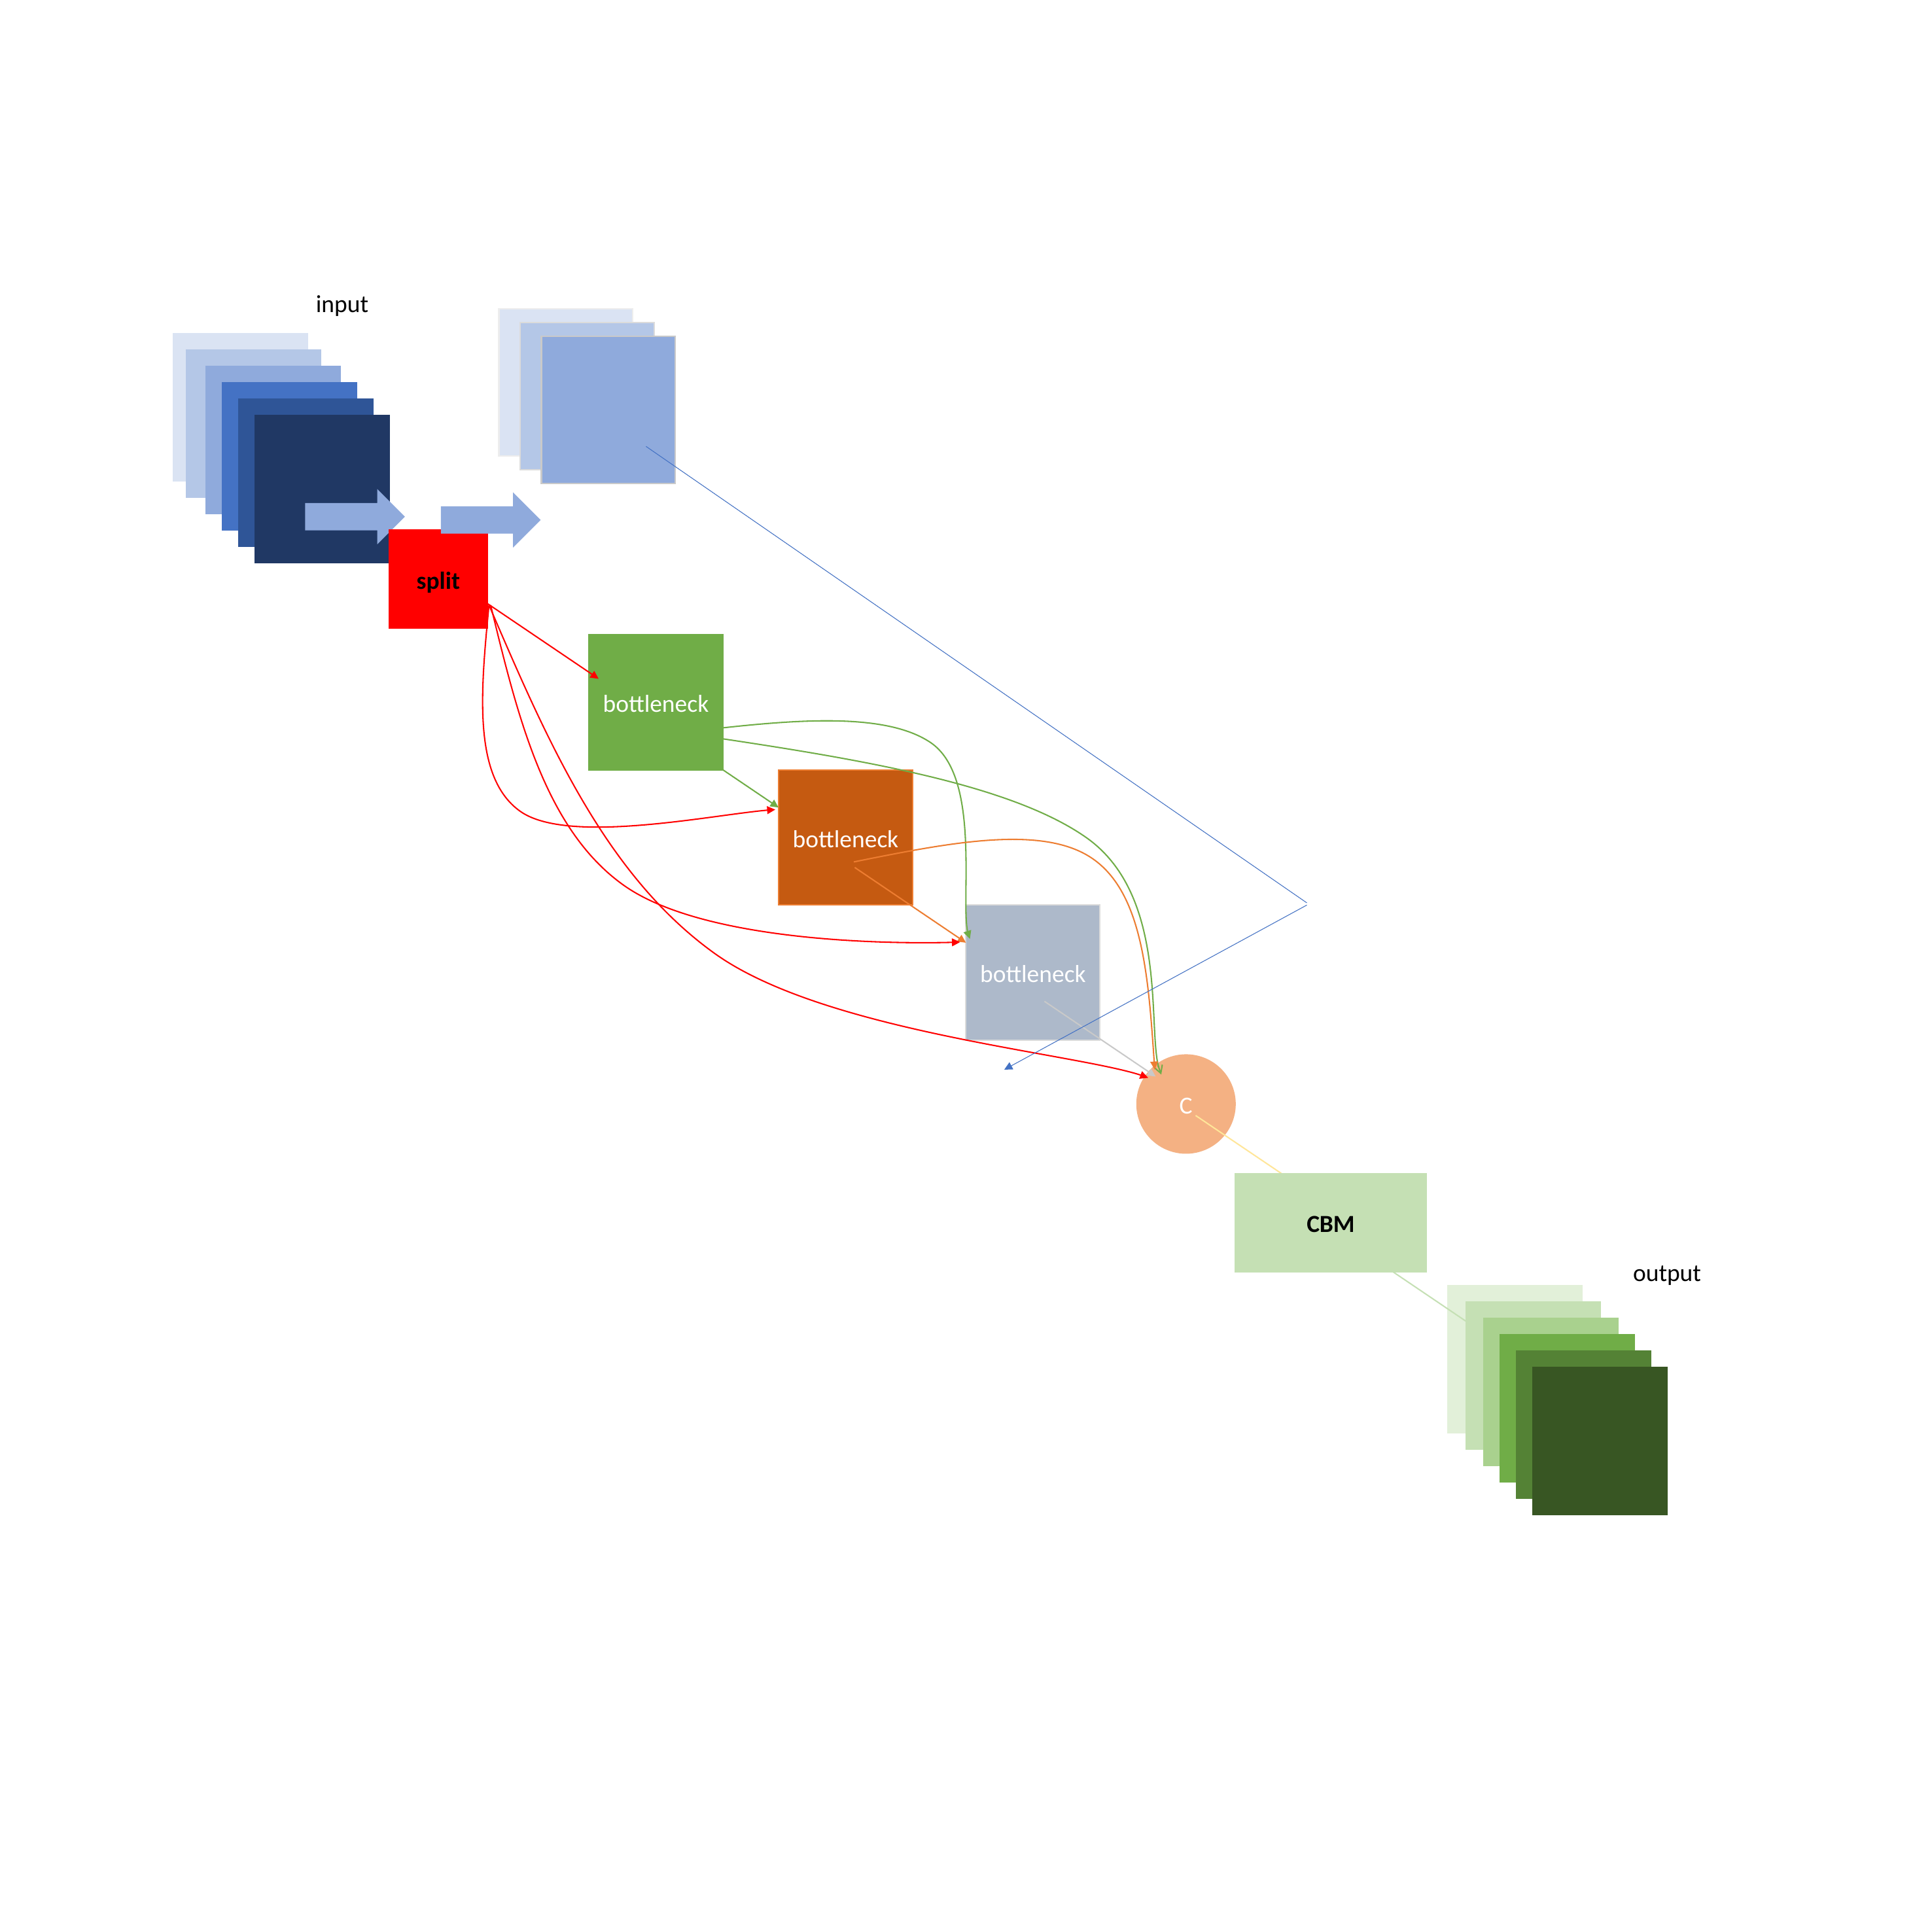

input

split

bottleneck

bottleneck

bottleneck
C
CBM
output